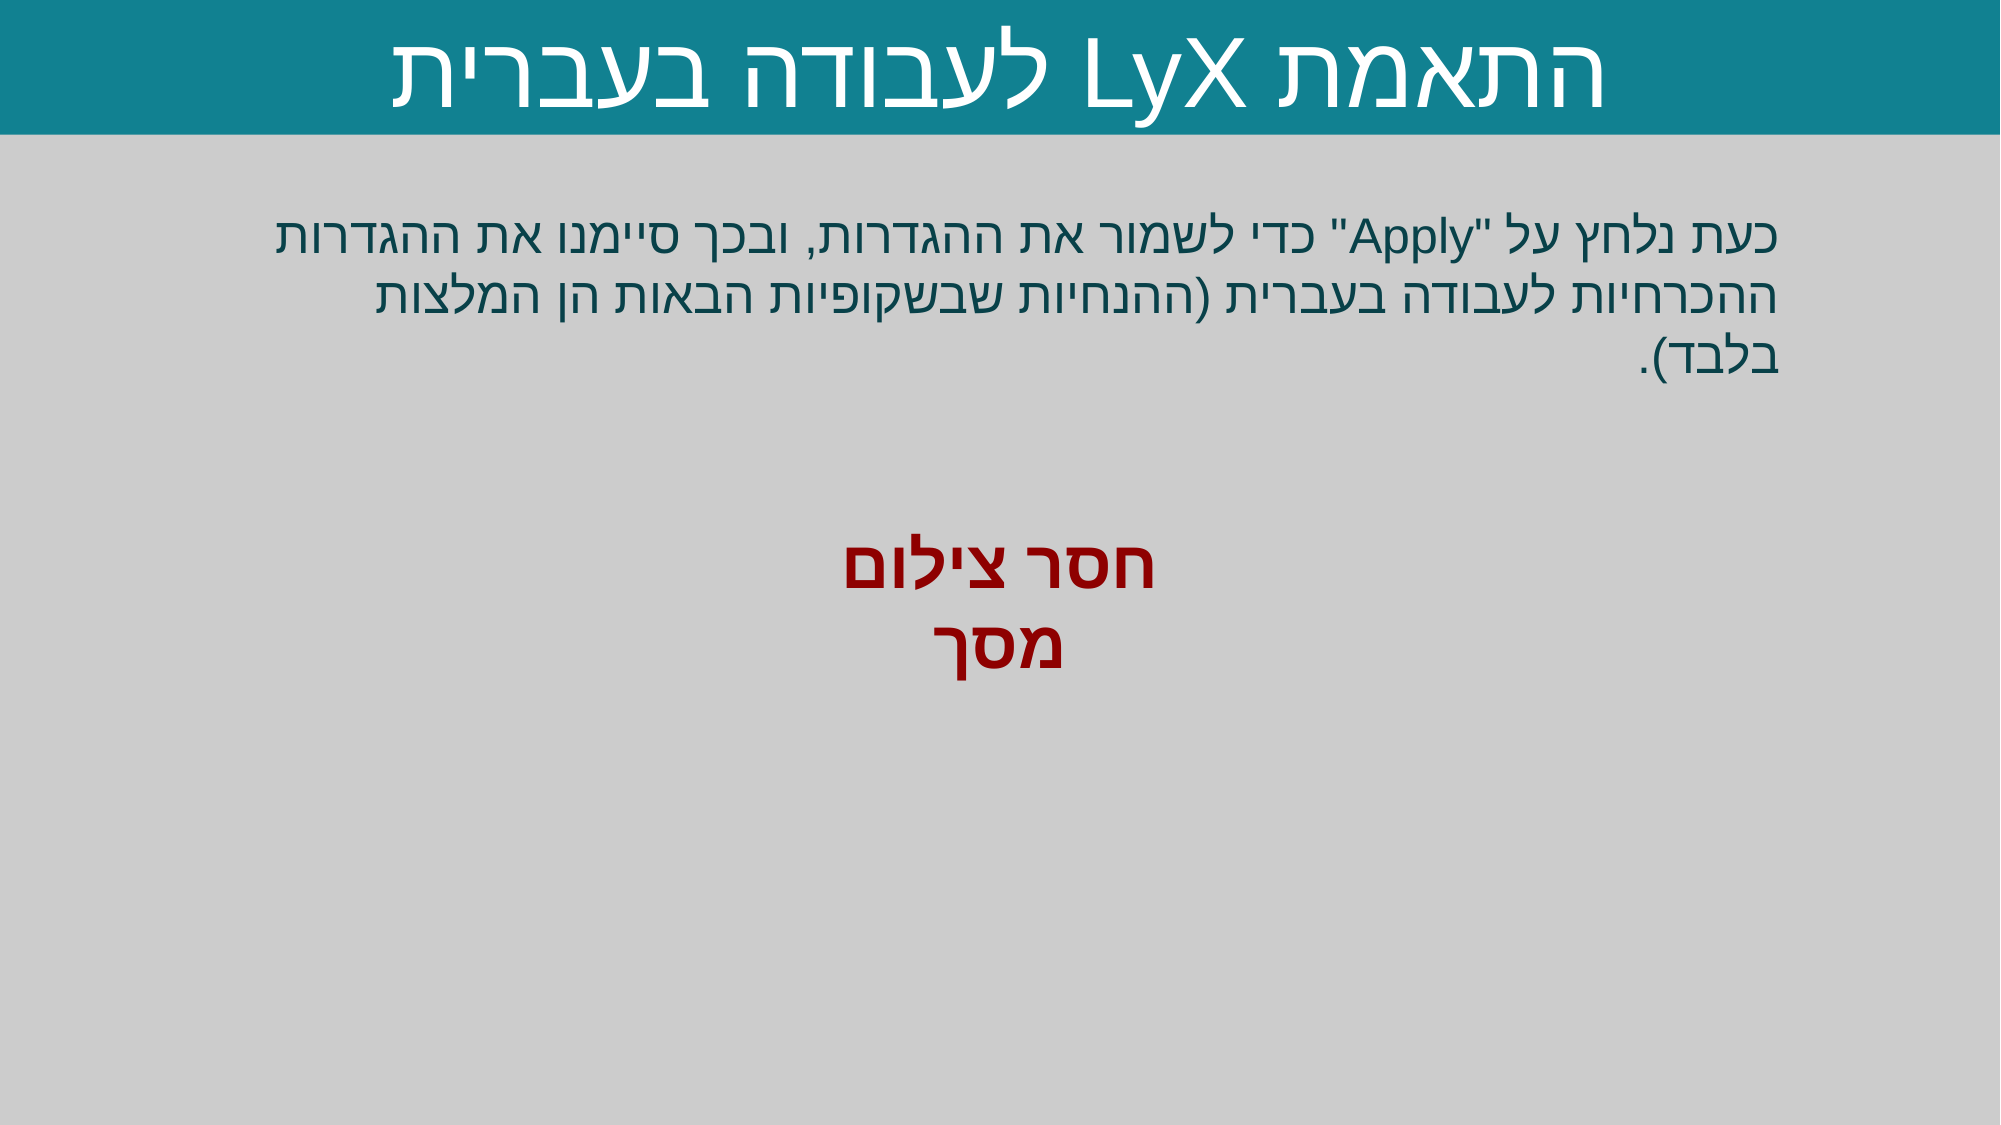

התאמת LyX לעבודה בעברית

כעת נלחץ על "Apply" כדי לשמור את ההגדרות, ובכך סיימנו את ההגדרות ההכרחיות לעבודה בעברית (ההנחיות שבשקופיות הבאות הן המלצות בלבד).
חסר צילום מסך